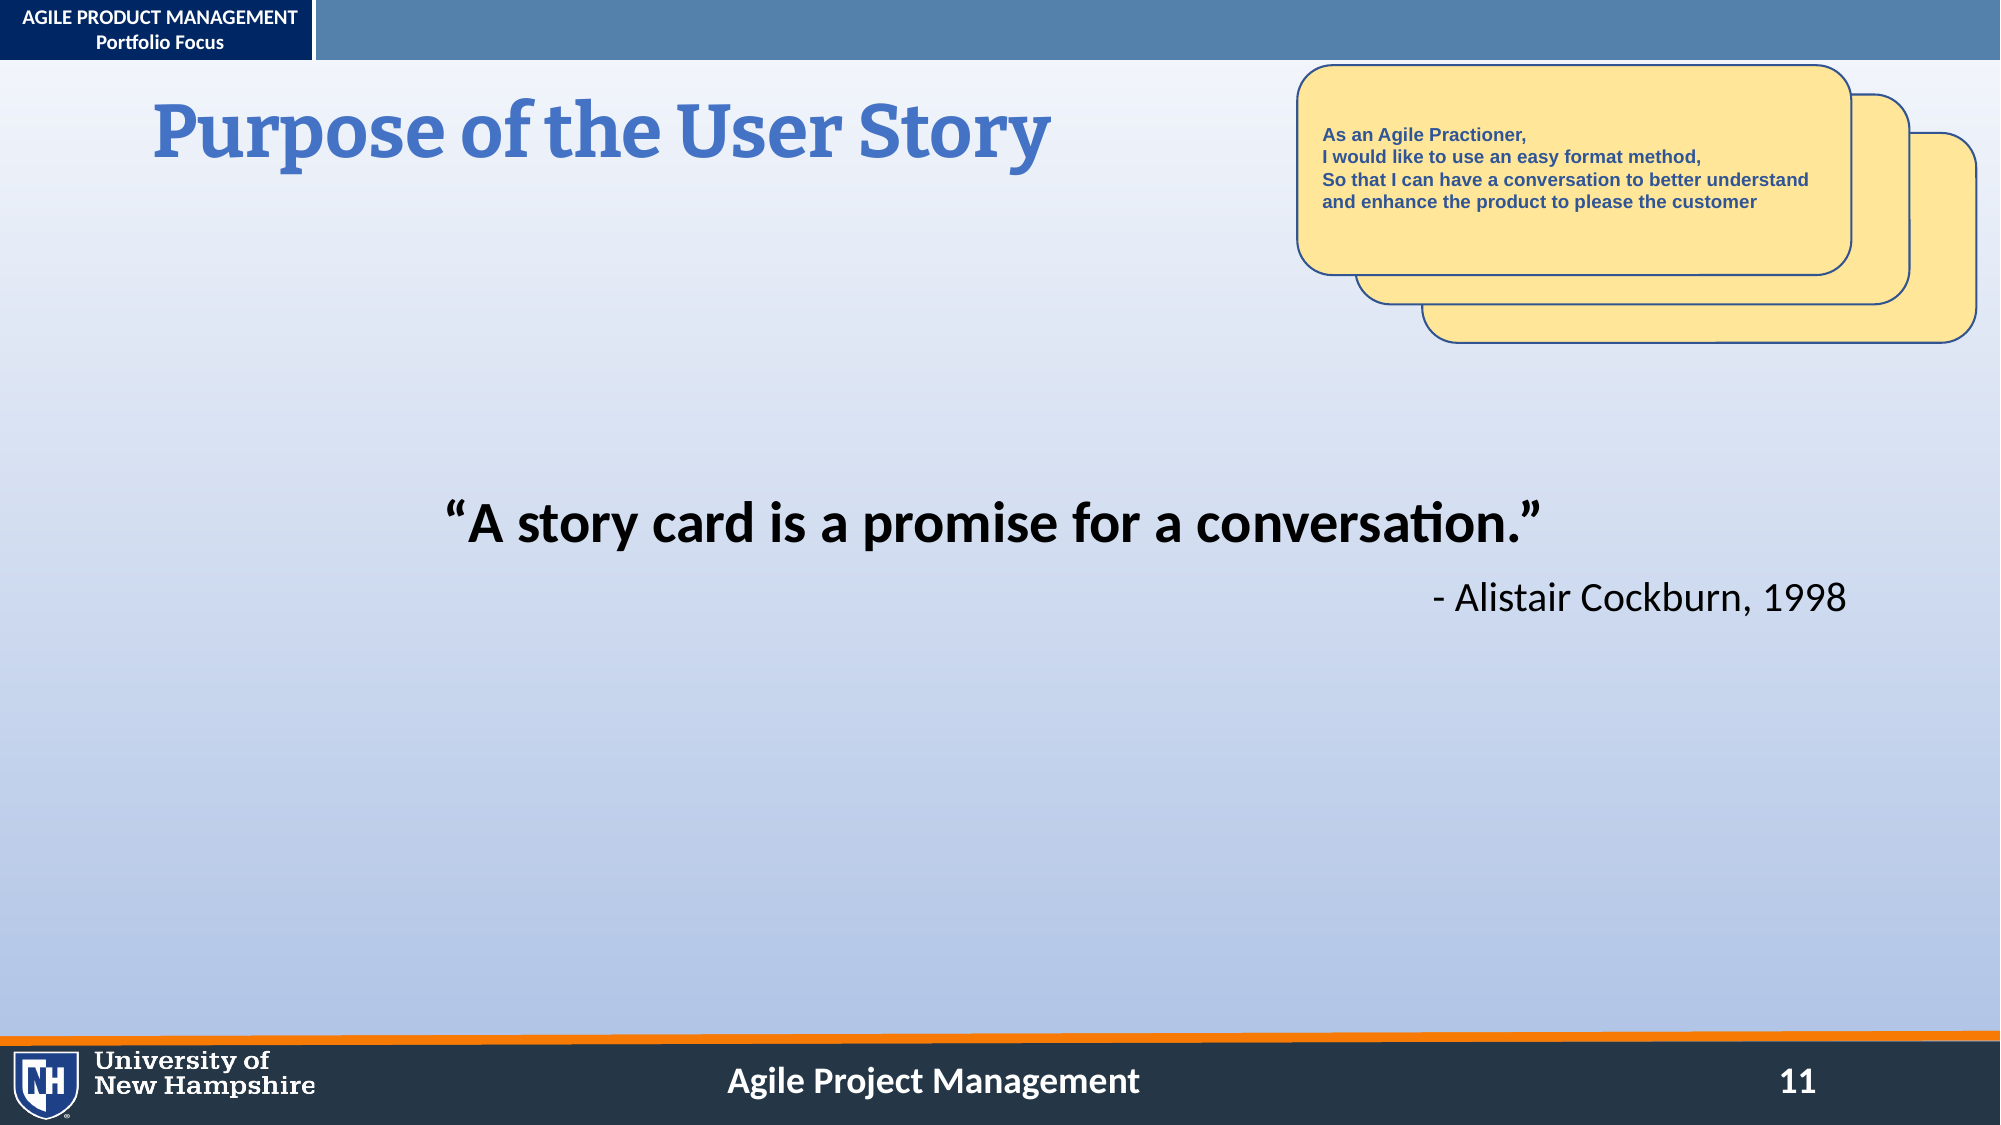

# Purpose of the User Story

As an Agile Practioner,
I would like to use an easy format method,
So that I can have a conversation to better understand and enhance the product to please the customer

“A story card is a promise for a conversation.”
- Alistair Cockburn, 1998